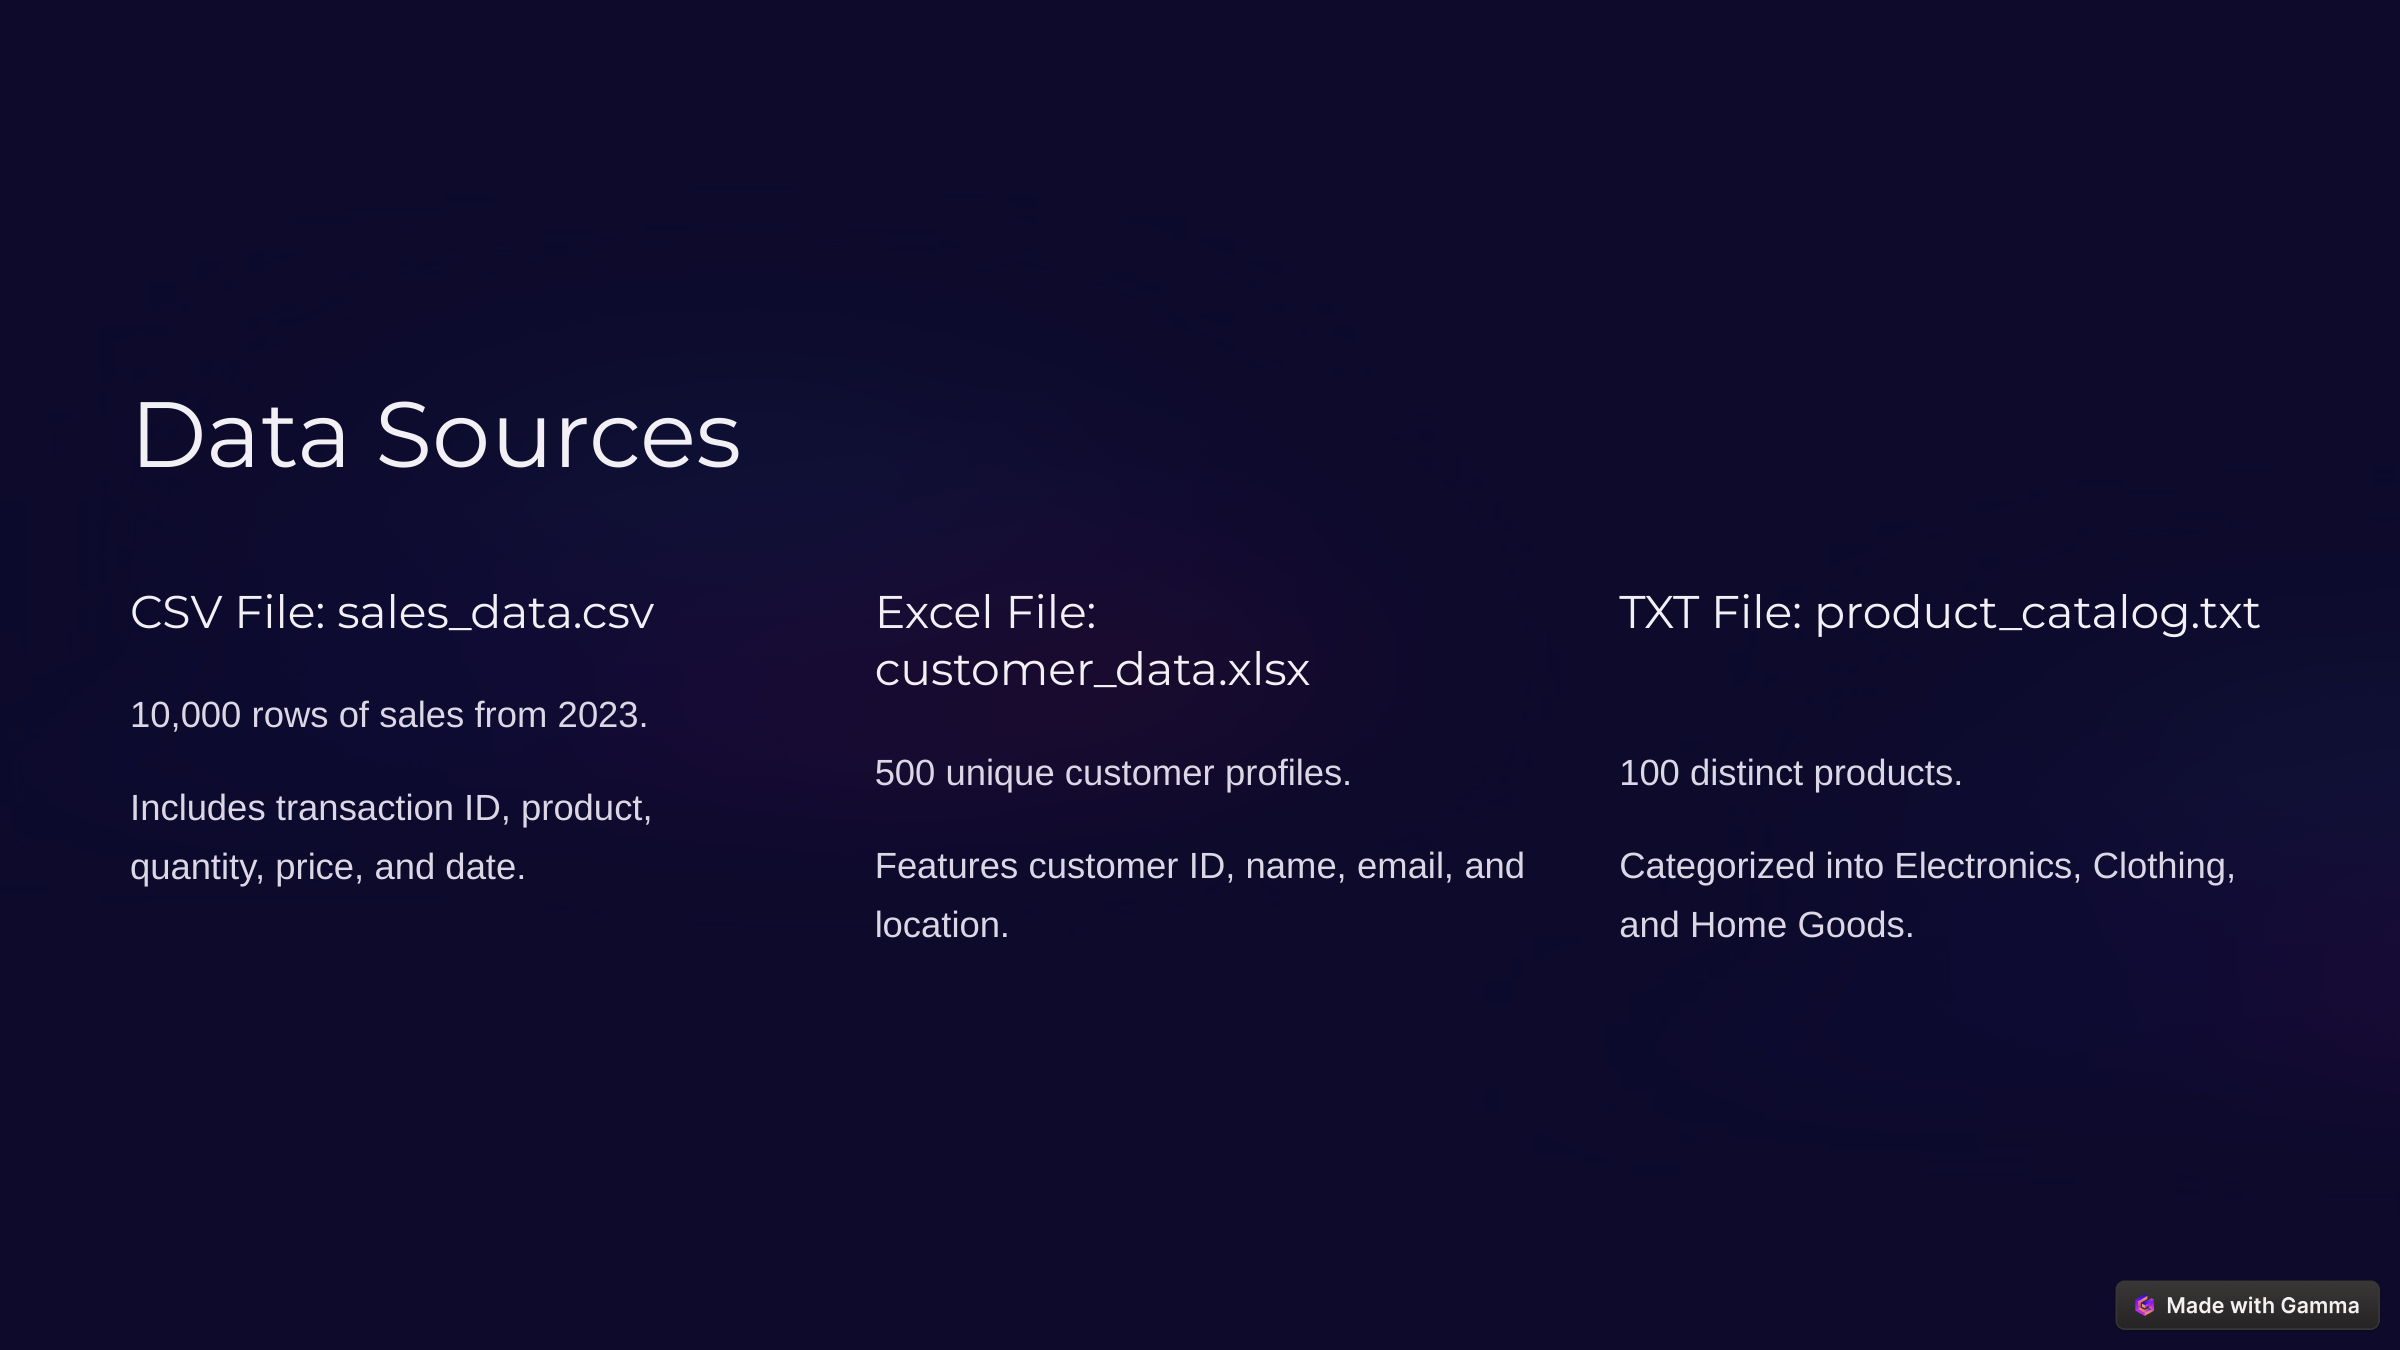

Data Sources
CSV File: sales_data.csv
Excel File: customer_data.xlsx
TXT File: product_catalog.txt
10,000 rows of sales from 2023.
500 unique customer profiles.
100 distinct products.
Includes transaction ID, product, quantity, price, and date.
Features customer ID, name, email, and location.
Categorized into Electronics, Clothing, and Home Goods.